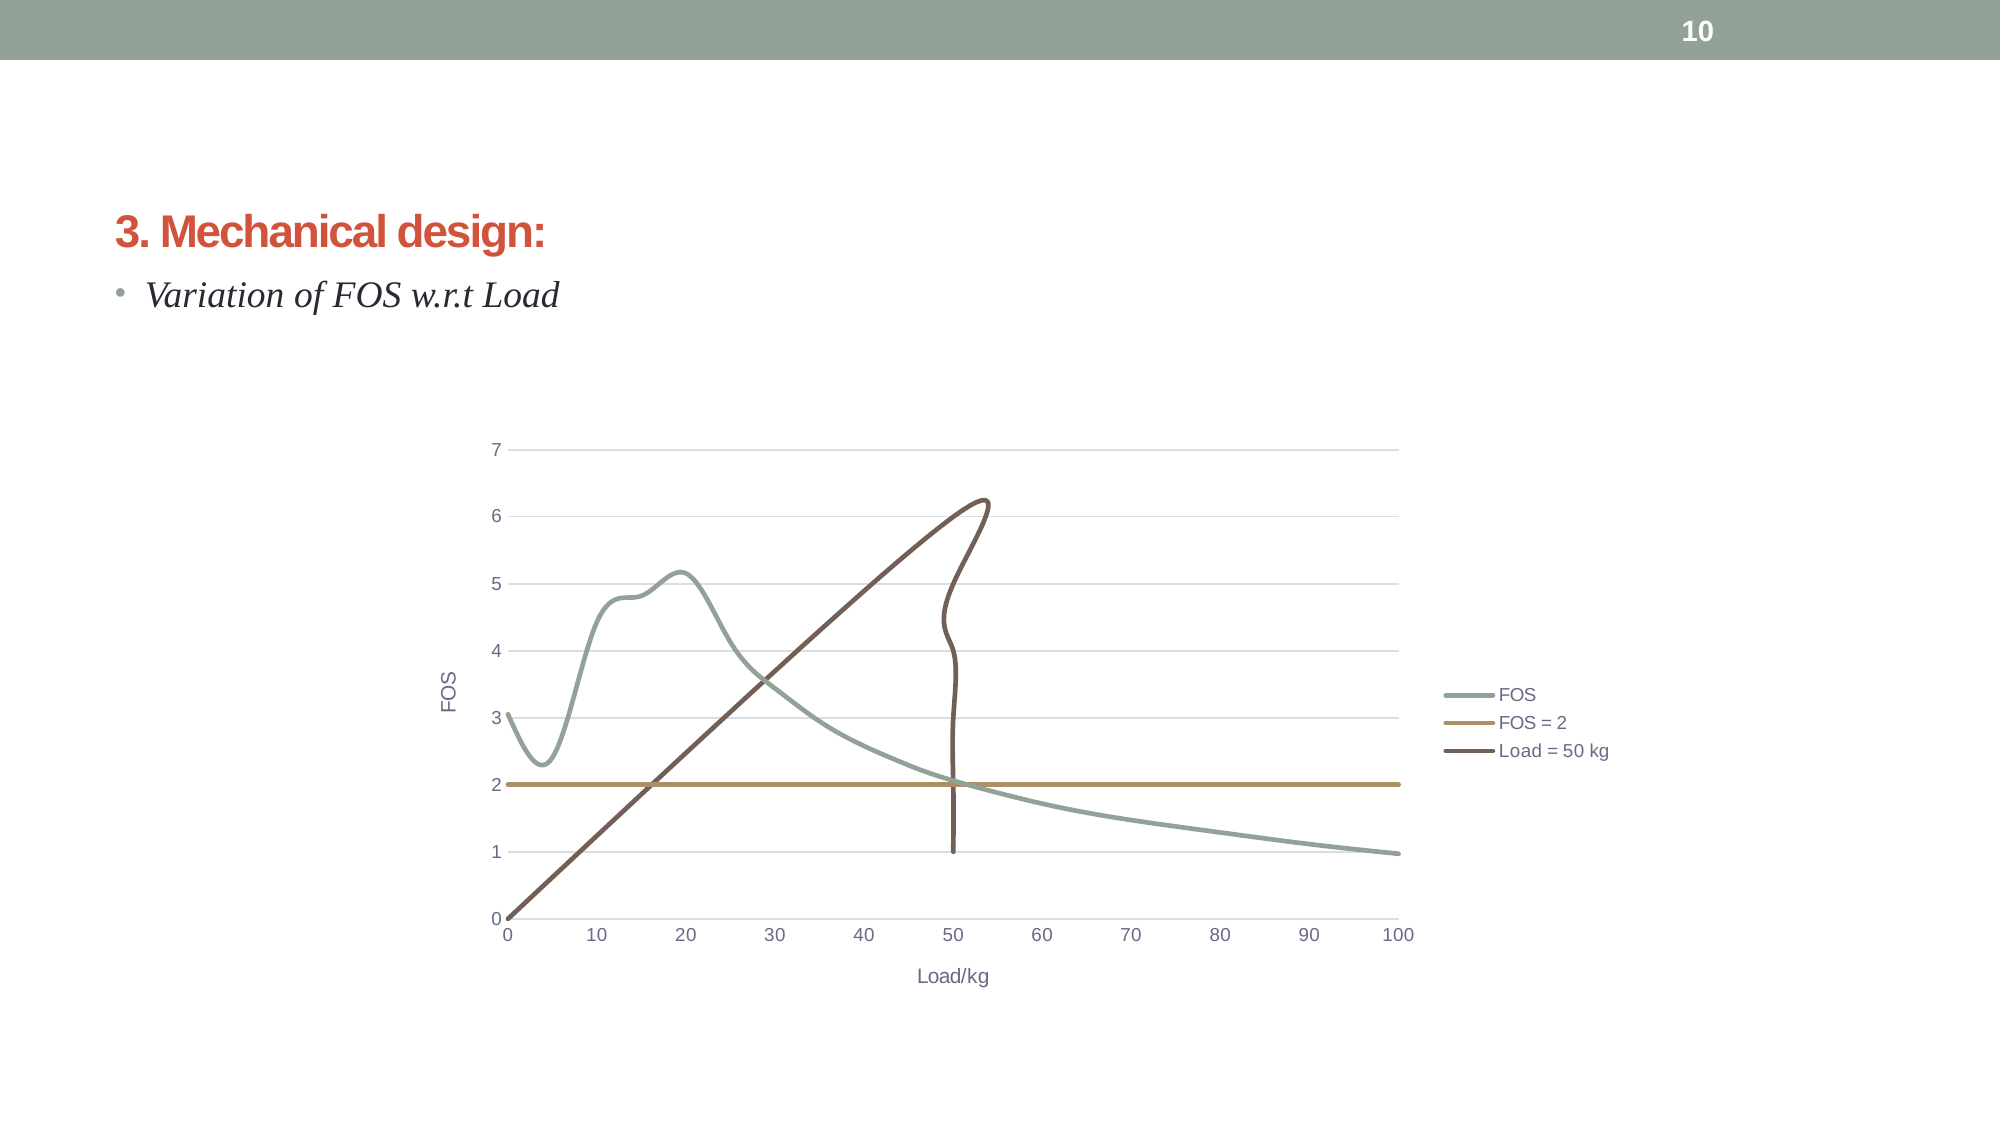

10
# 3. Mechanical design:
Variation of FOS w.r.t Load

### Chart

| Category | FOS |  |  |
|---|---|---|---|